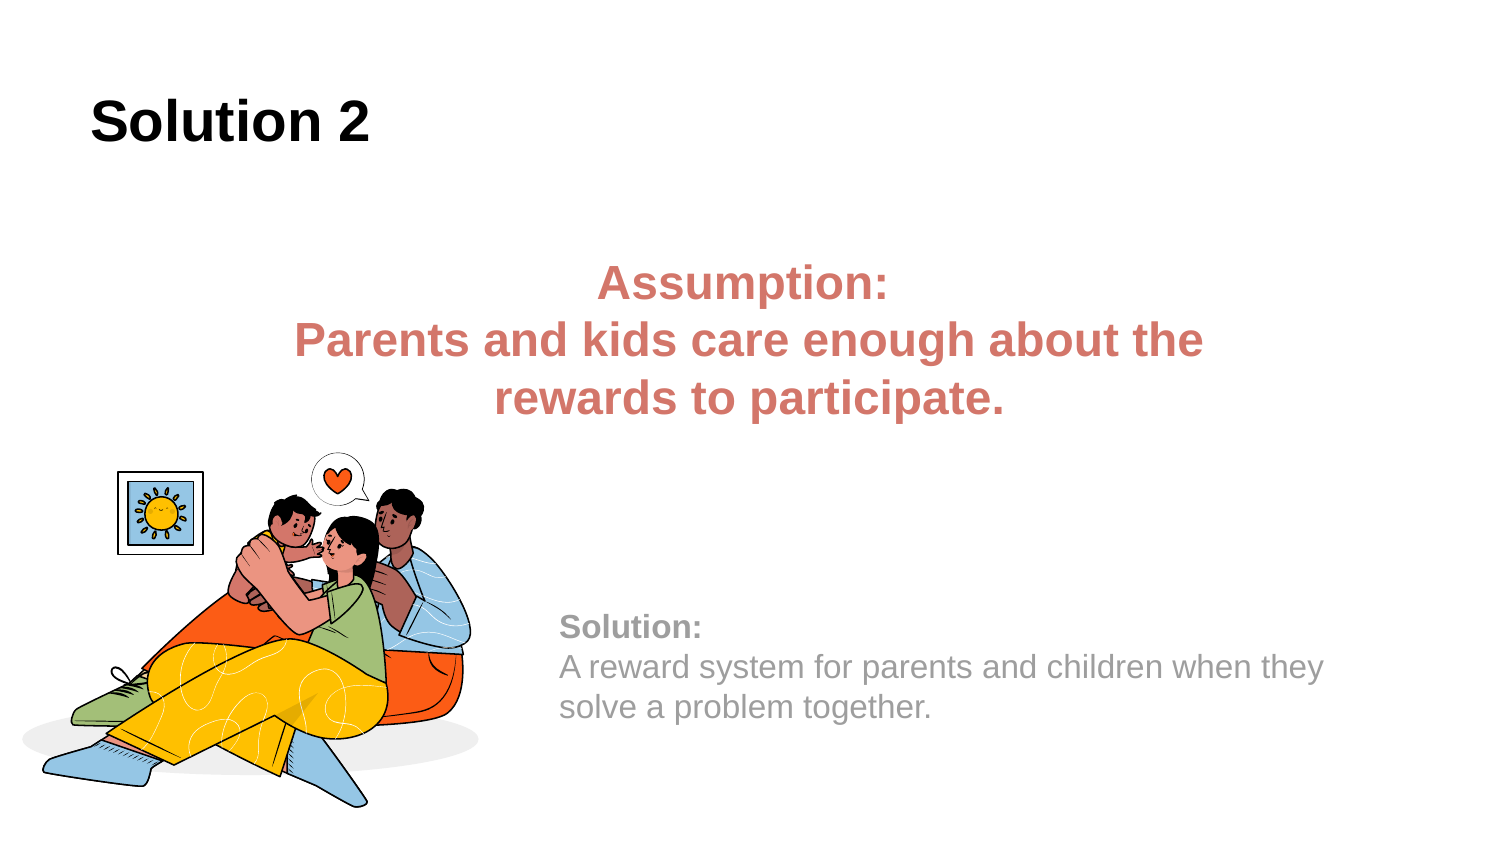

# Solution 2
Assumption:
Parents and kids care enough about the rewards to participate.

Solution:
A reward system for parents and children when they solve a problem together.